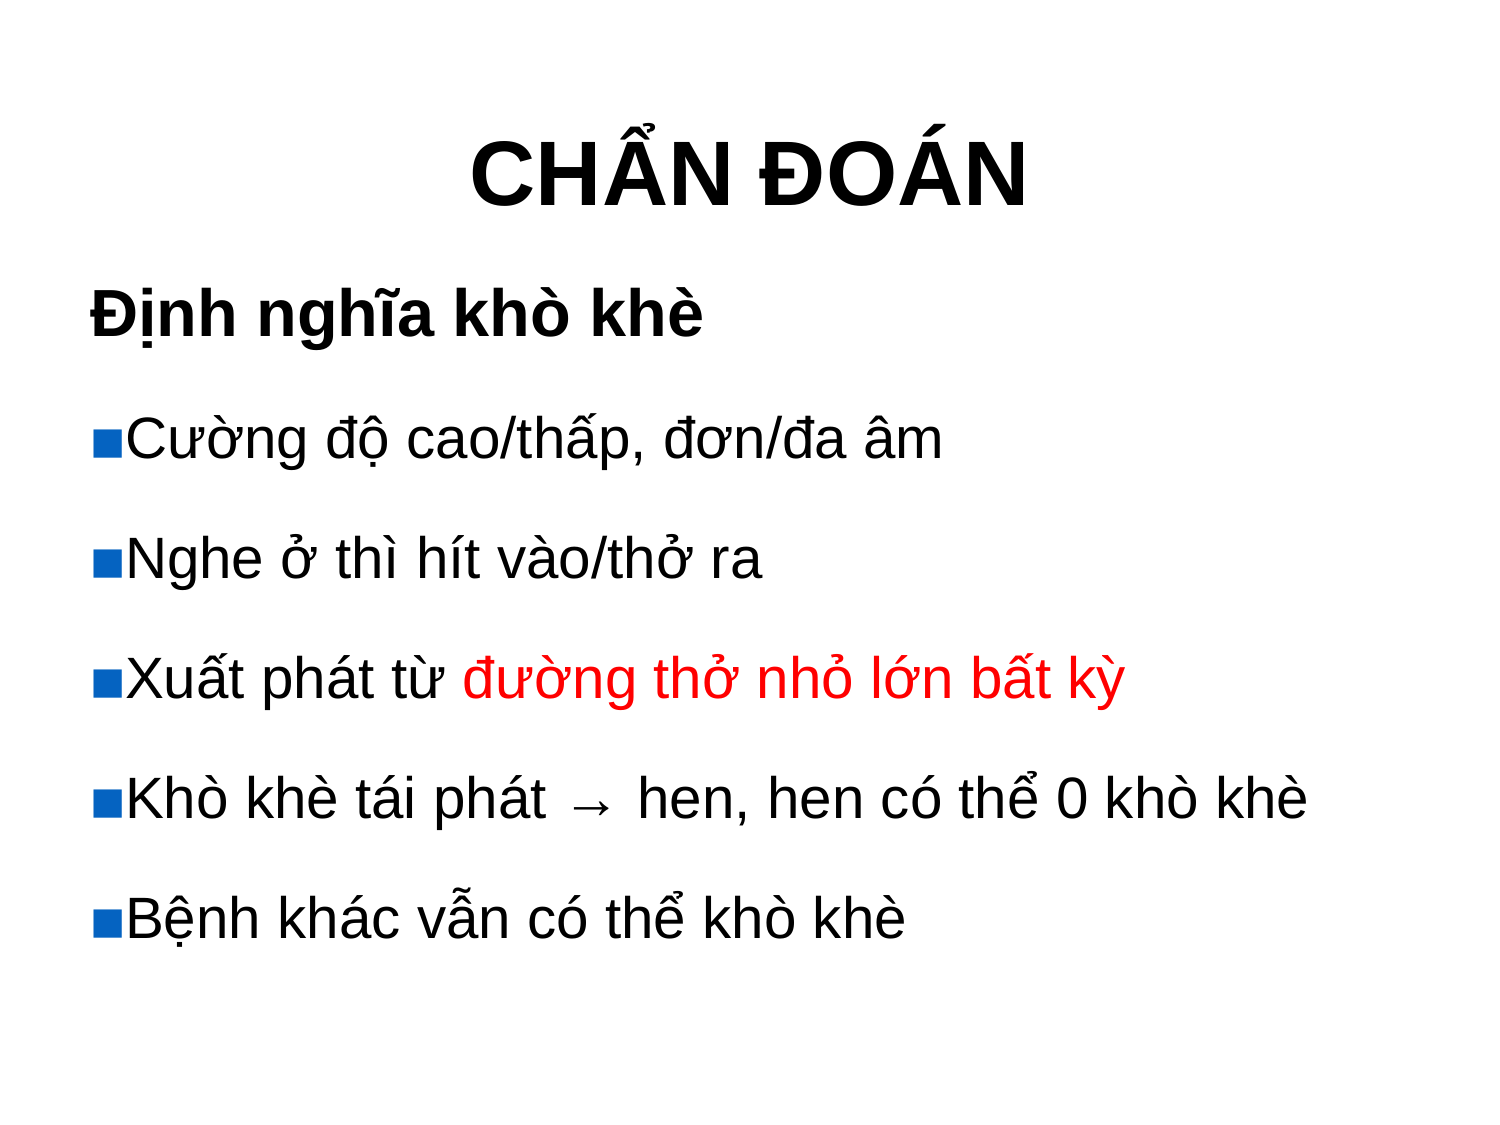

# CHẨN ĐOÁN
Định nghĩa khò khè
Cường độ cao/thấp, đơn/đa âm
Nghe ở thì hít vào/thở ra
Xuất phát từ đường thở nhỏ lớn bất kỳ
Khò khè tái phát → hen, hen có thể 0 khò khè
Bệnh khác vẫn có thể khò khè